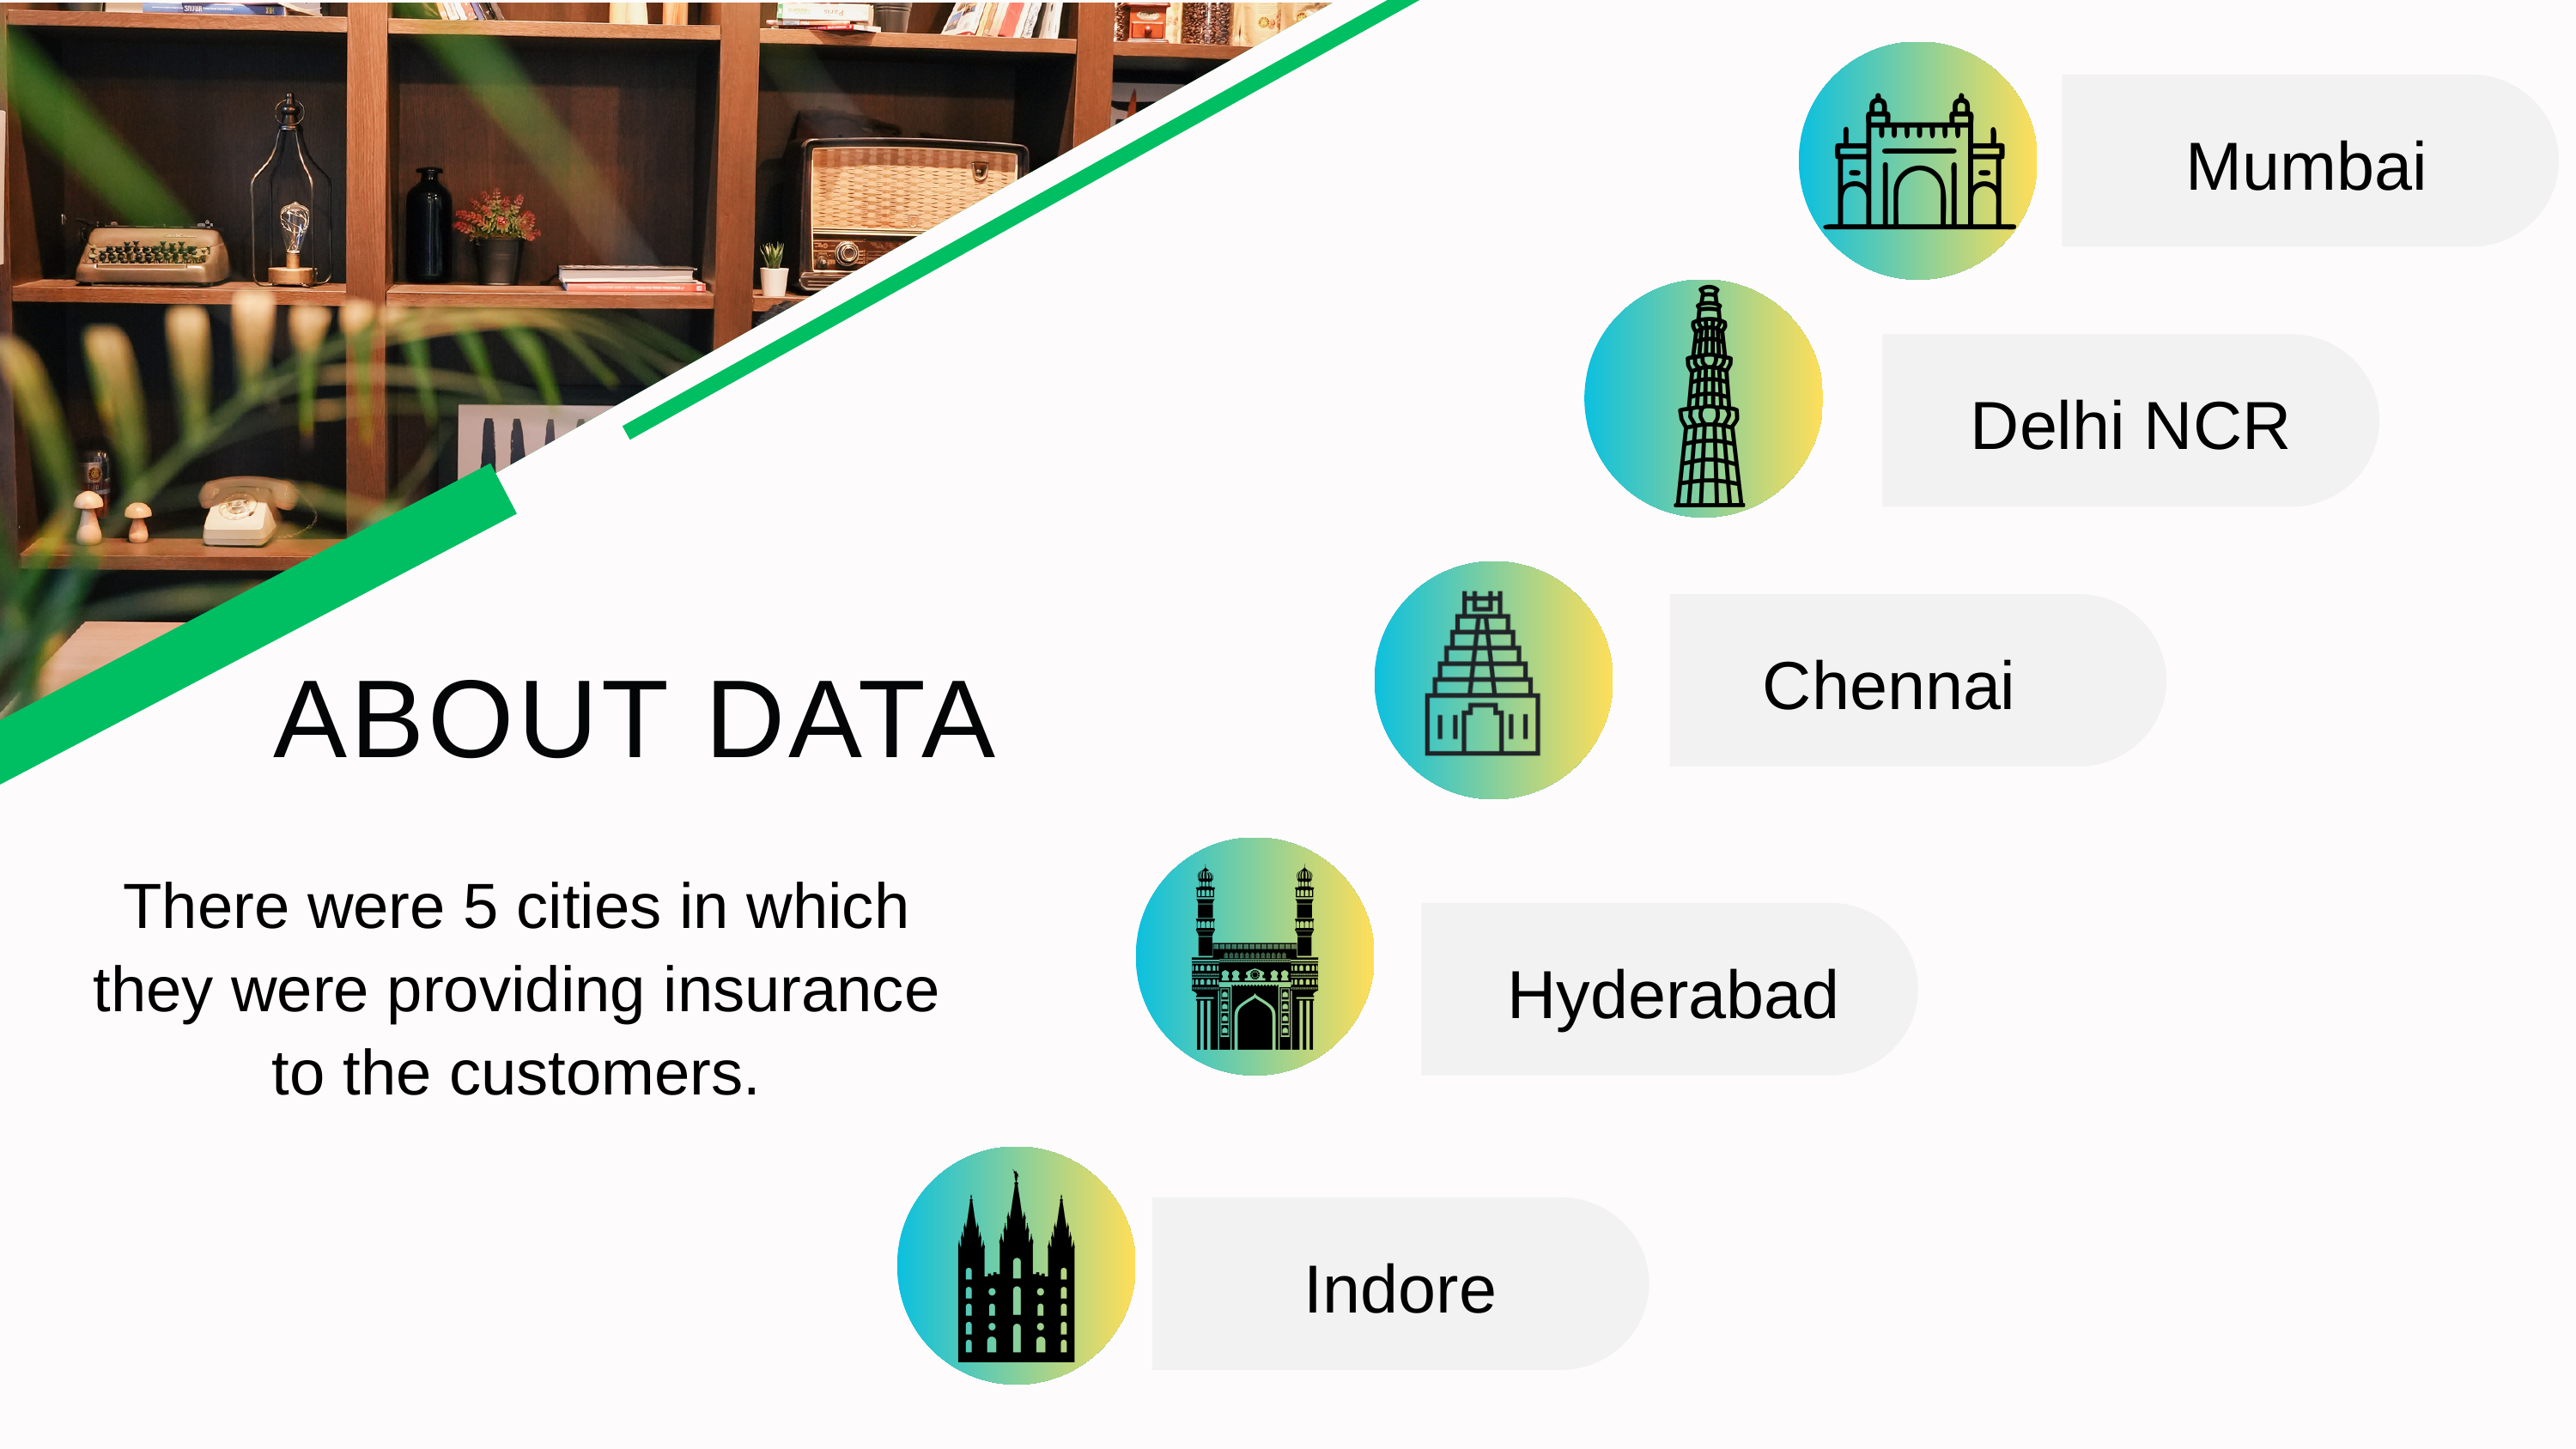

Mumbai

Delhi NCR

Chennai
ABOUT DATA

There were 5 cities in which they were providing insurance to the customers.

Hyderabad

Indore